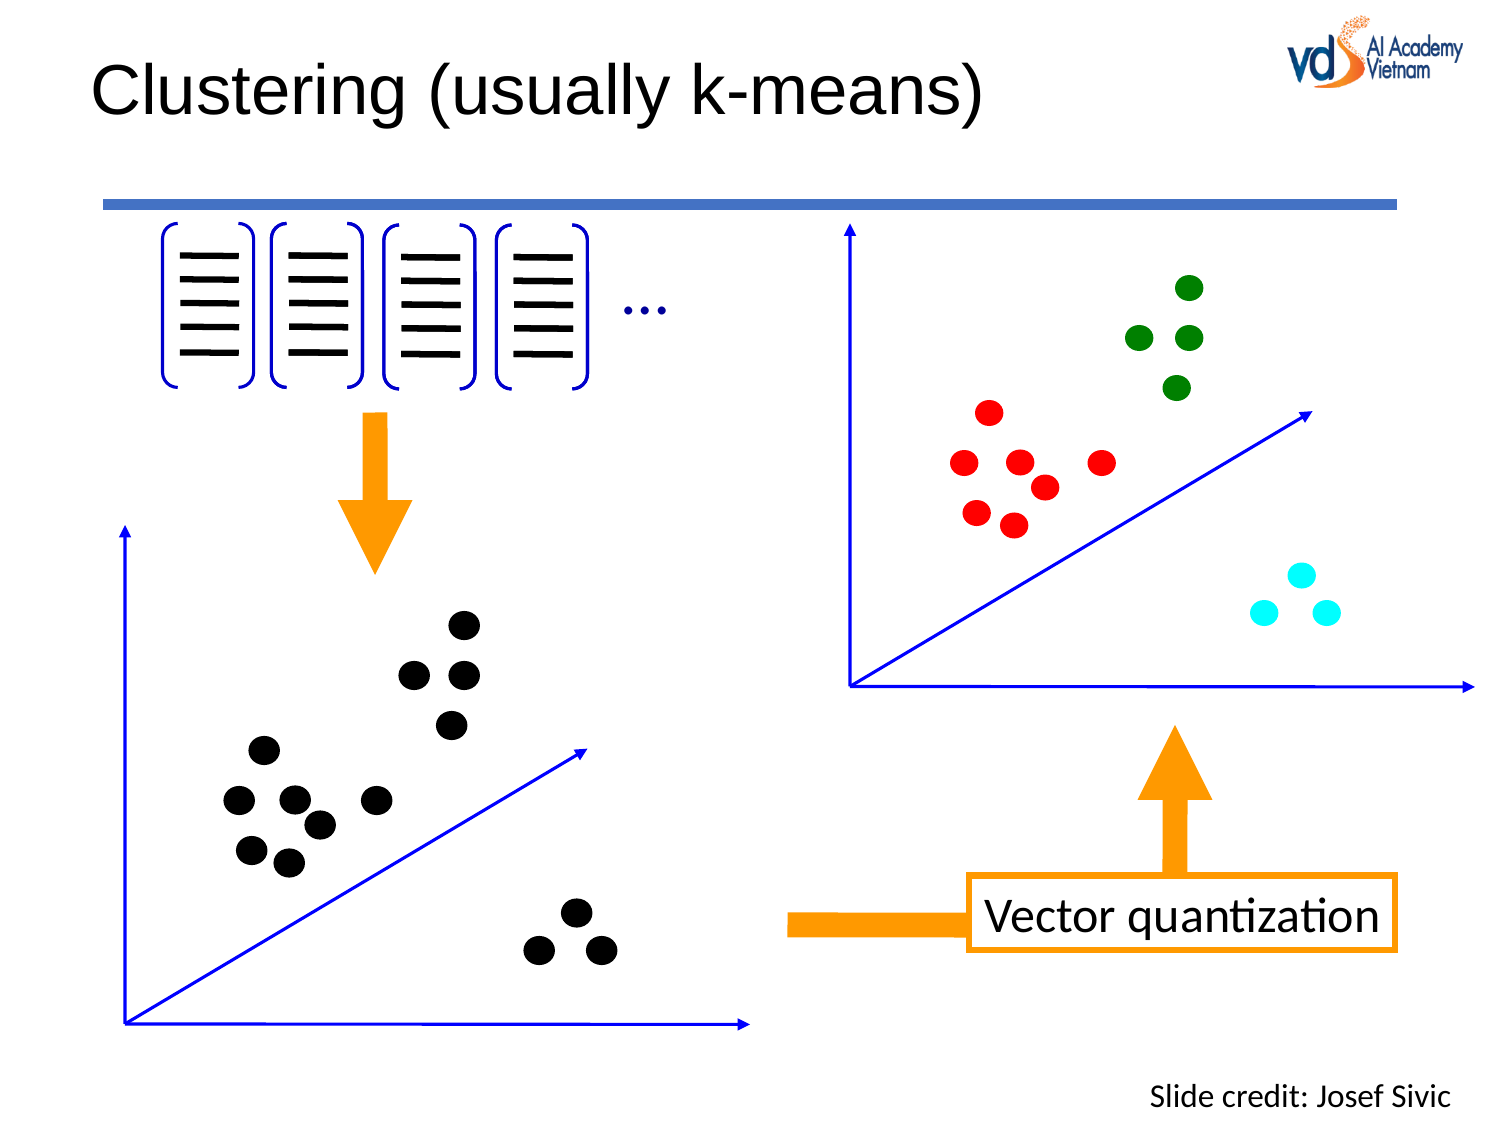

# Clustering (usually k-means)

…

Vector quantization

Slide credit: Josef Sivic